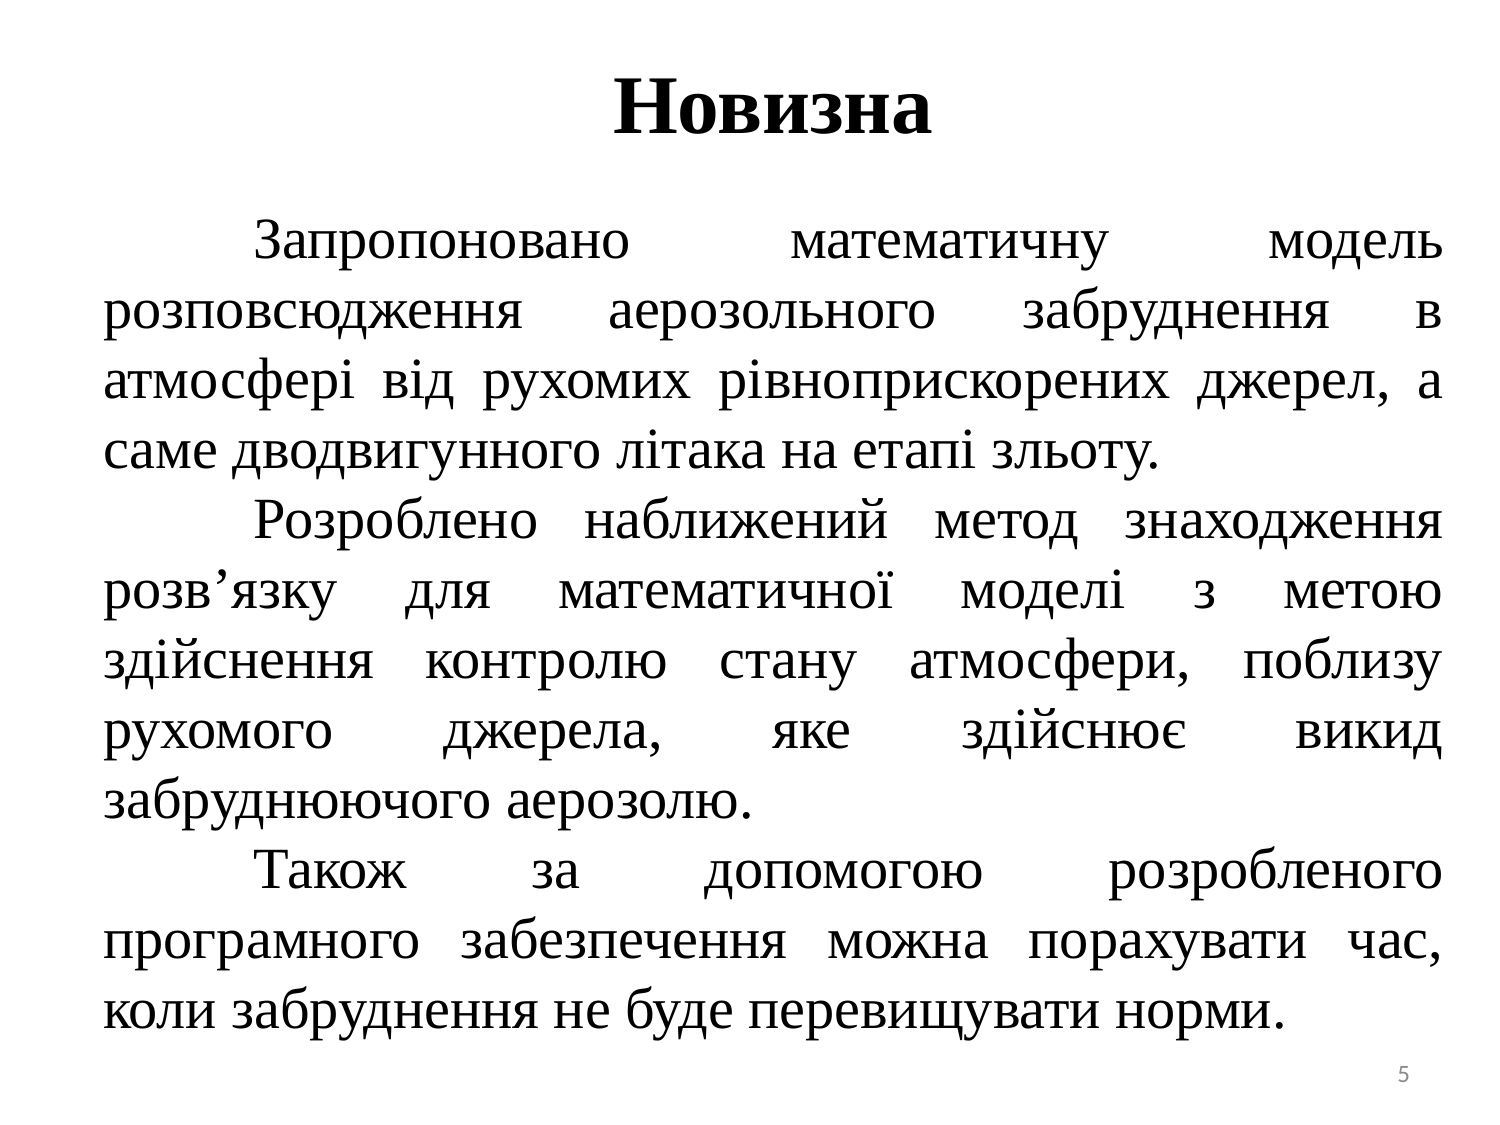

Новизна

	Запропоновано математичну модель розповсюдження аерозольного забруднення в атмосфері від рухомих рівноприскорених джерел, а саме дводвигунного літака на етапі зльоту.
	Розроблено наближений метод знаходження розв’язку для математичної моделі з метою здійснення контролю стану атмосфери, поблизу рухомого джерела, яке здійснює викид забруднюючого аерозолю.
	Також за допомогою розробленого програмного забезпечення можна порахувати час, коли забруднення не буде перевищувати норми.

5